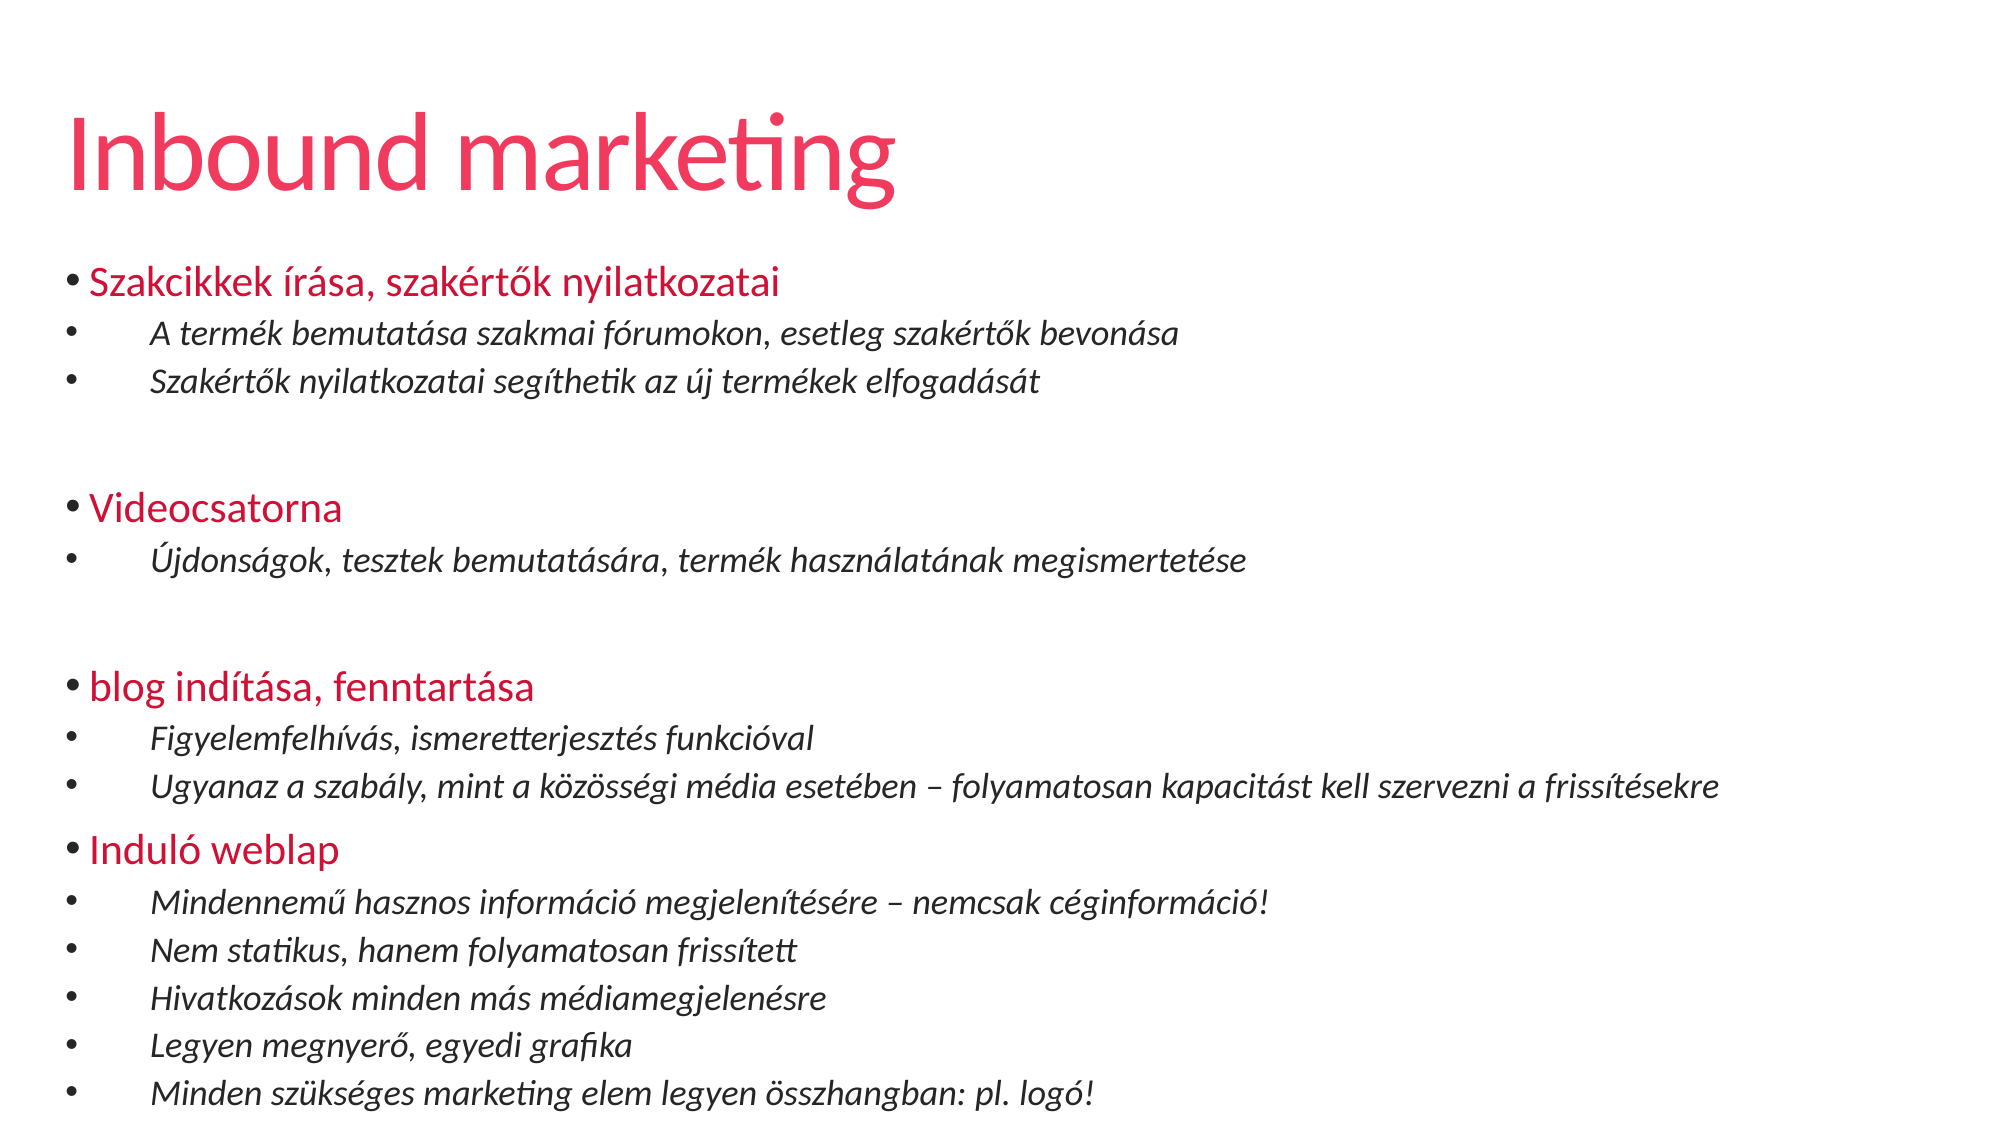

# Inbound marketing
 Szakcikkek írása, szakértők nyilatkozatai
A termék bemutatása szakmai fórumokon, esetleg szakértők bevonása
Szakértők nyilatkozatai segíthetik az új termékek elfogadását

 Videocsatorna
Újdonságok, tesztek bemutatására, termék használatának megismertetése

 blog indítása, fenntartása
Figyelemfelhívás, ismeretterjesztés funkcióval
Ugyanaz a szabály, mint a közösségi média esetében – folyamatosan kapacitást kell szervezni a frissítésekre
 Induló weblap
Mindennemű hasznos információ megjelenítésére – nemcsak céginformáció!
Nem statikus, hanem folyamatosan frissített
Hivatkozások minden más médiamegjelenésre
Legyen megnyerő, egyedi grafika
Minden szükséges marketing elem legyen összhangban: pl. logó!